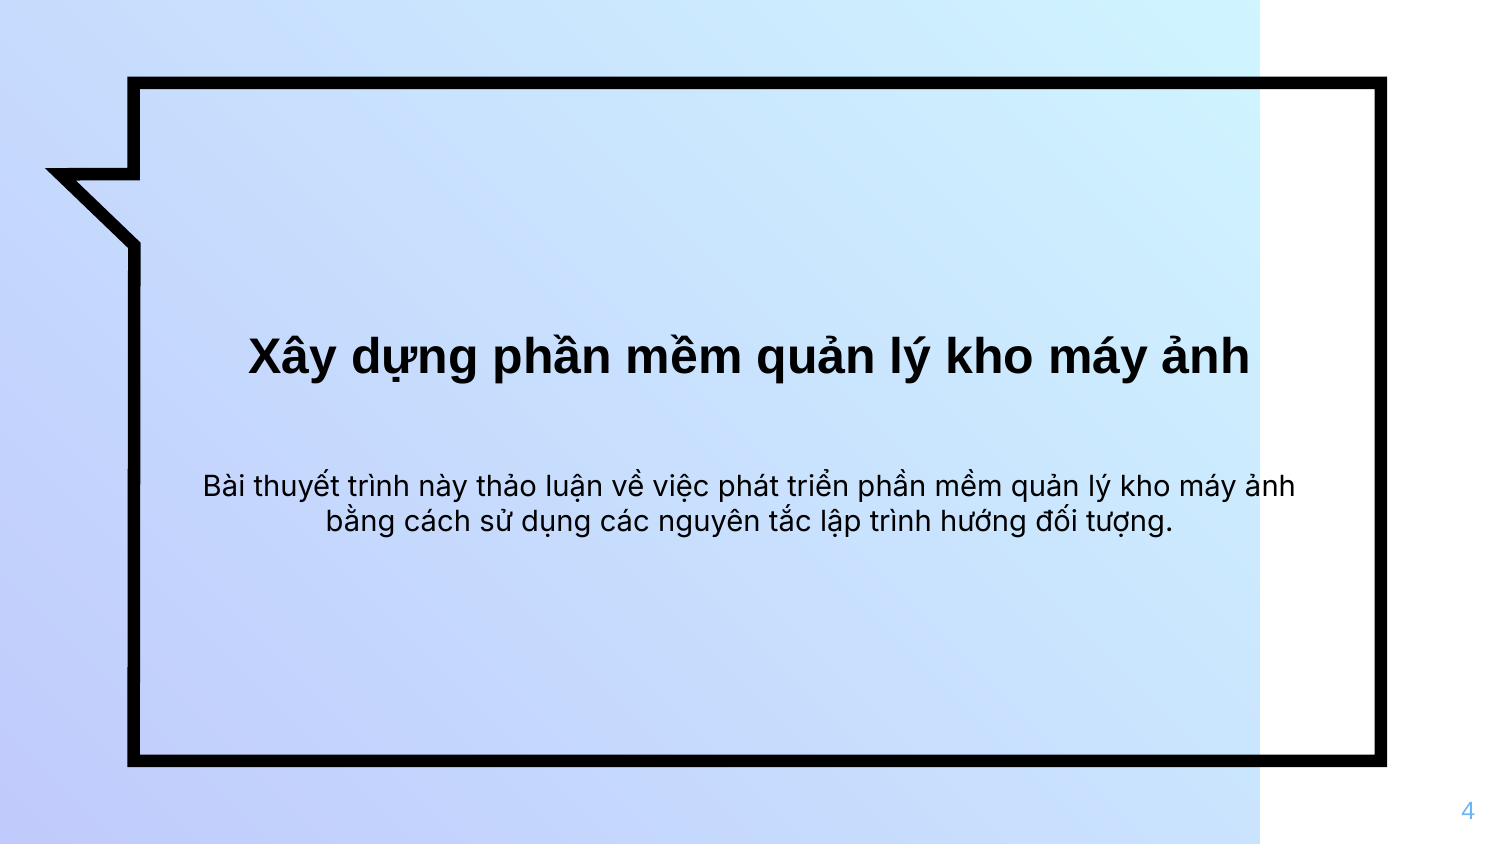

Xây dựng phần mềm quản lý kho máy ảnh

Bài thuyết trình này thảo luận về việc phát triển phần mềm quản lý kho máy ảnh bằng cách sử dụng các nguyên tắc lập trình hướng đối tượng.
4